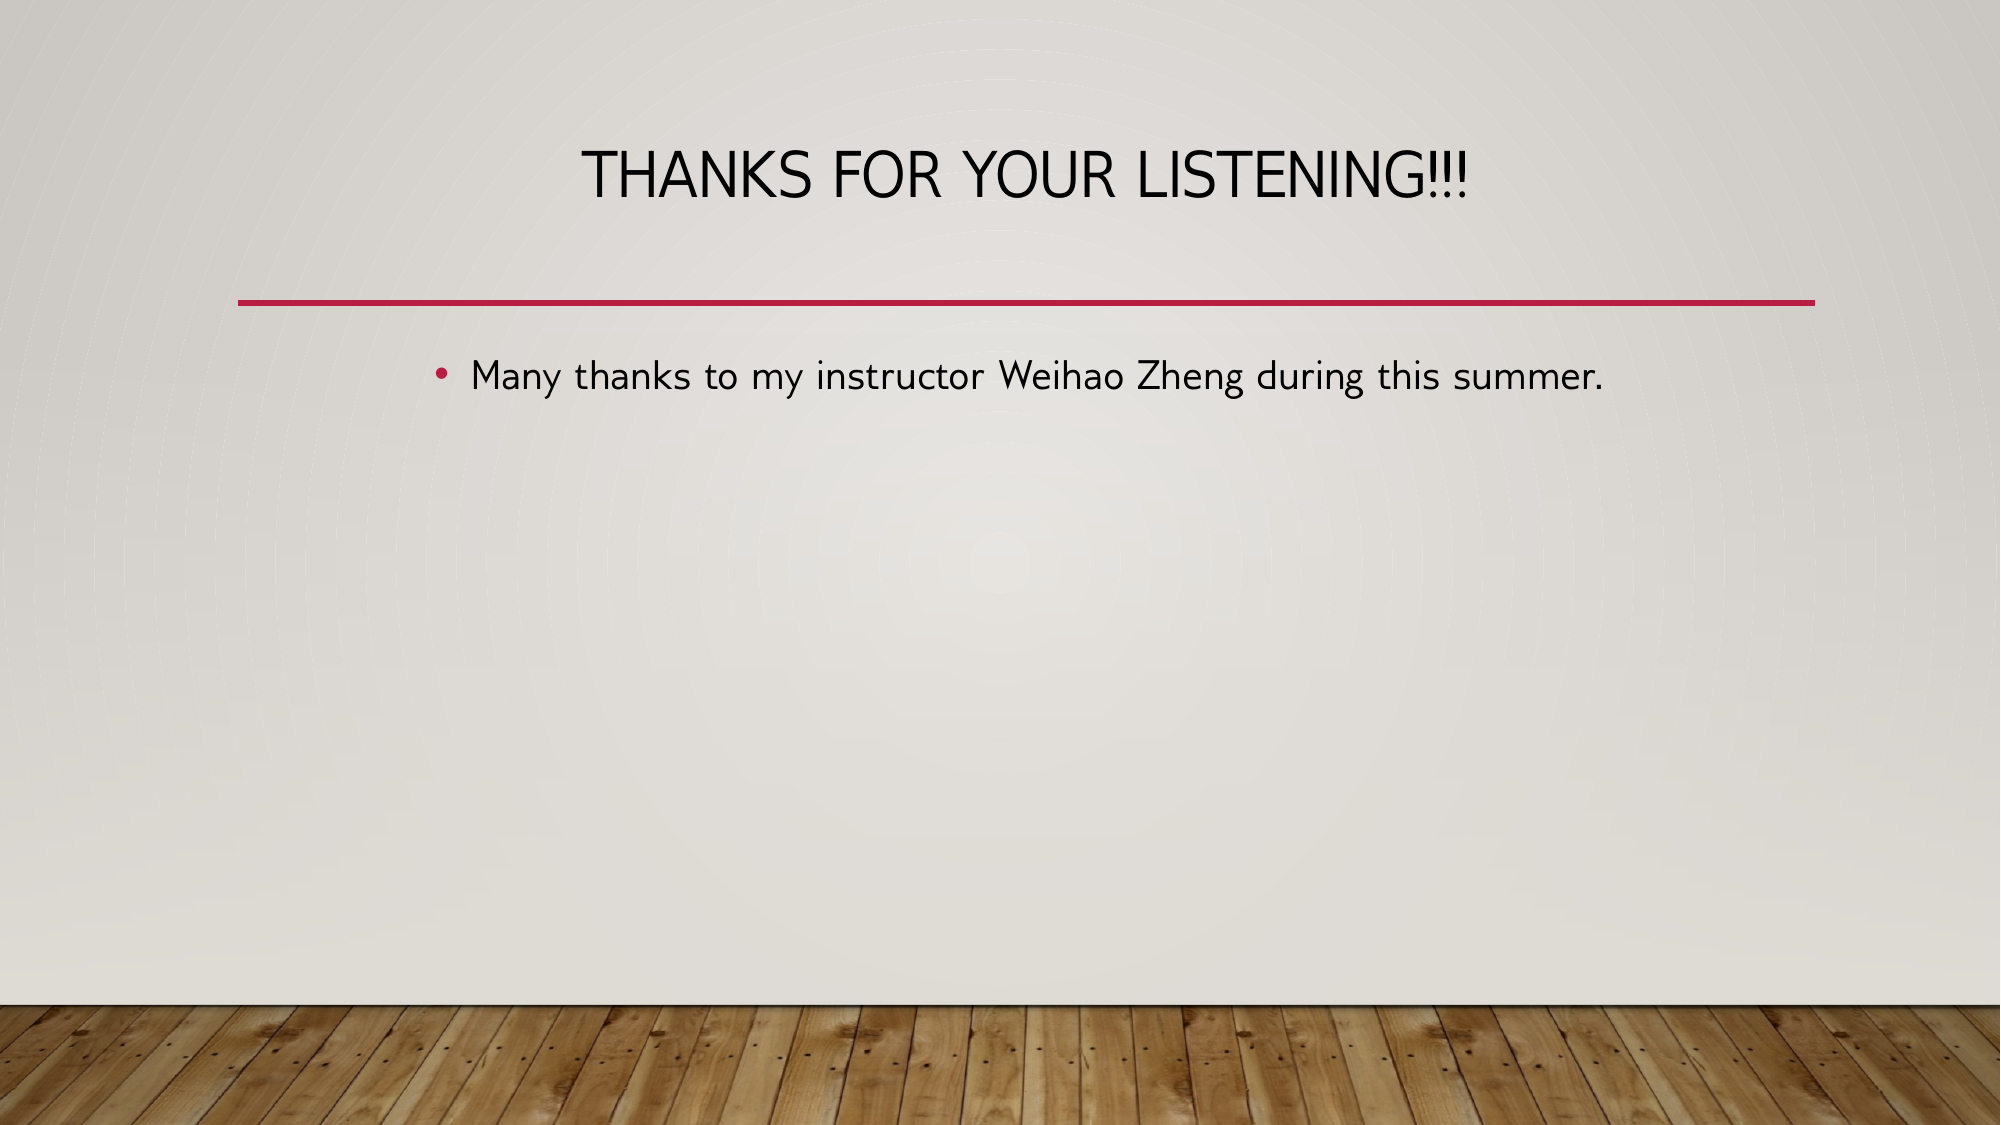

# Thanks for your listening!!!
Many thanks to my instructor Weihao Zheng during this summer.